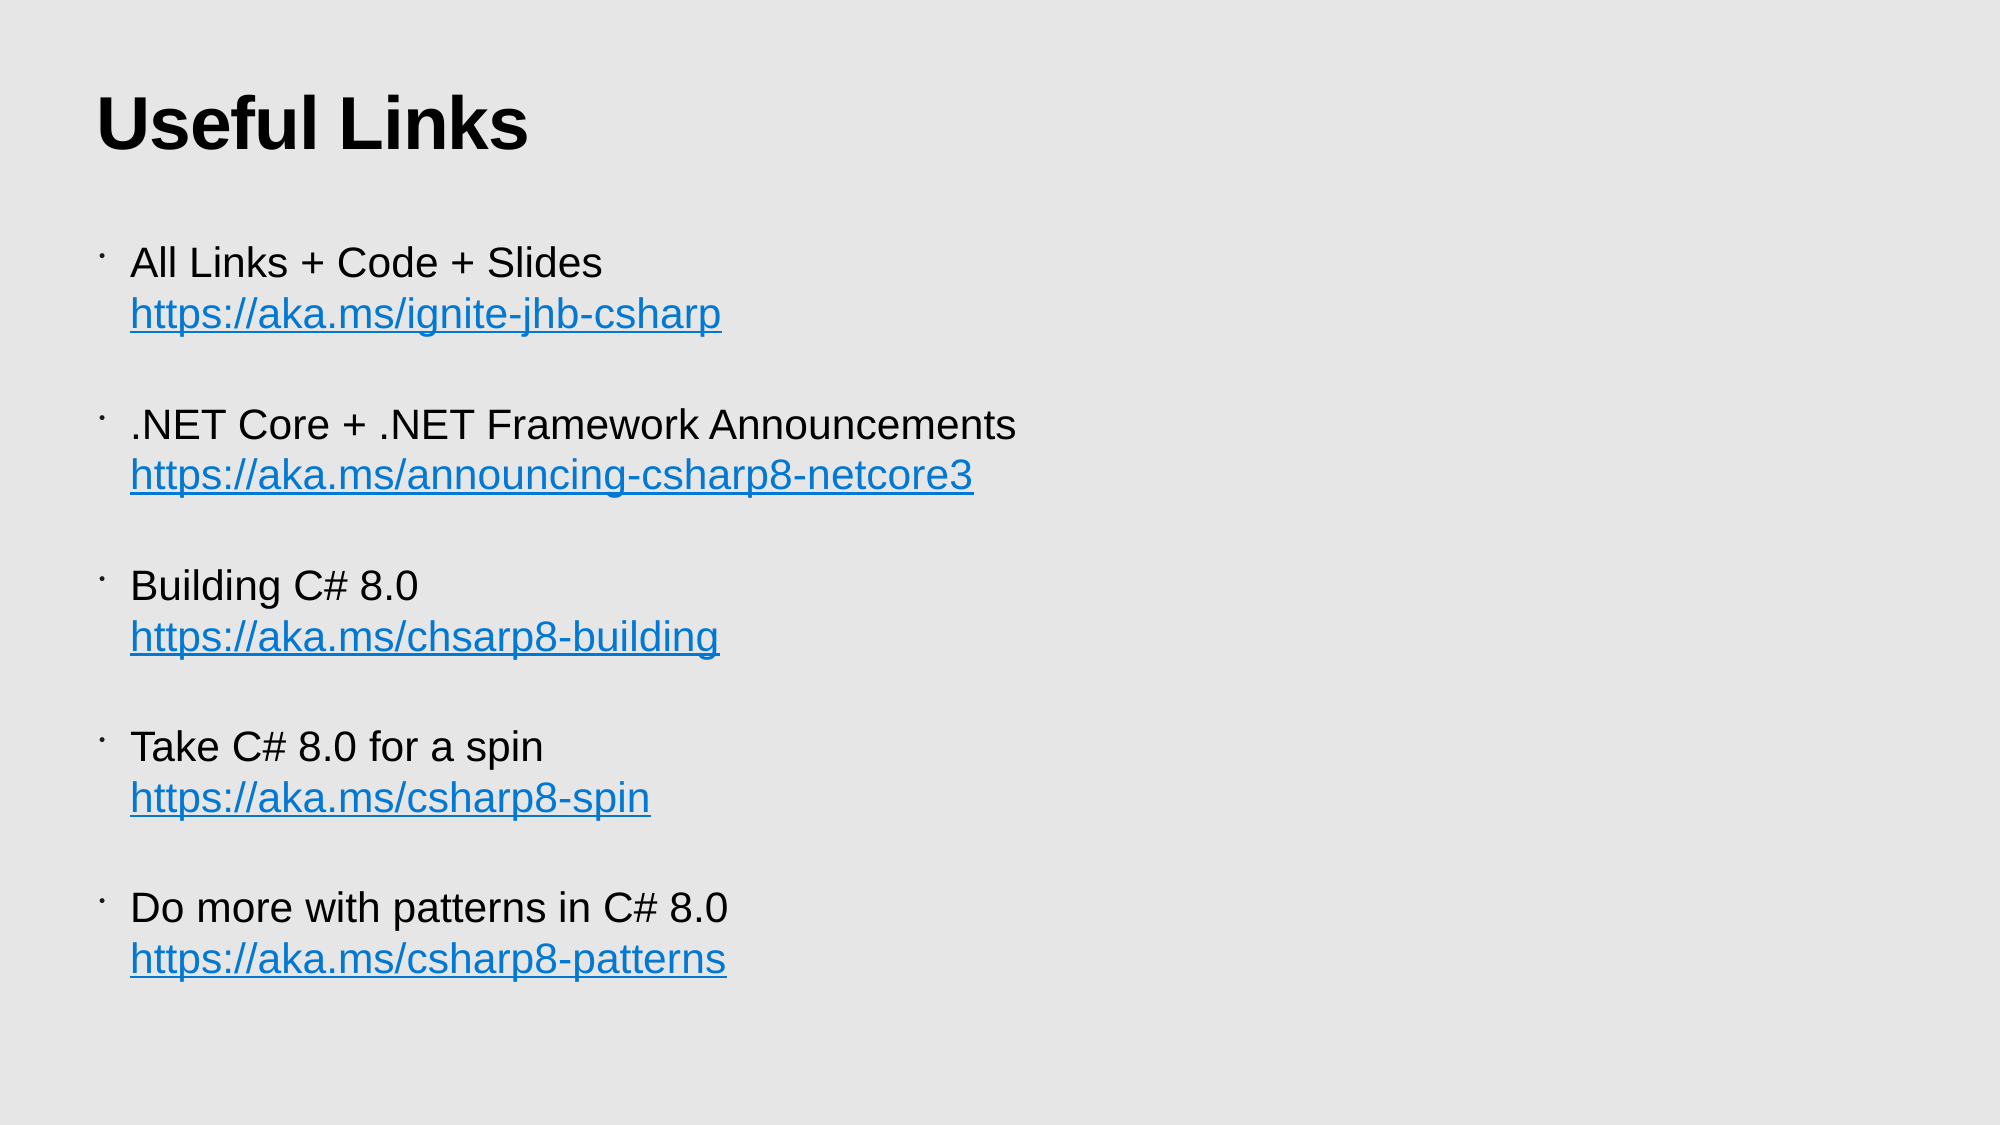

# Useful Links
All Links + Code + Slides
https://aka.ms/ignite-jhb-csharp
.NET Core + .NET Framework Announcements
https://aka.ms/announcing-csharp8-netcore3
Building C# 8.0
https://aka.ms/chsarp8-building
Take C# 8.0 for a spin
https://aka.ms/csharp8-spin
Do more with patterns in C# 8.0
https://aka.ms/csharp8-patterns